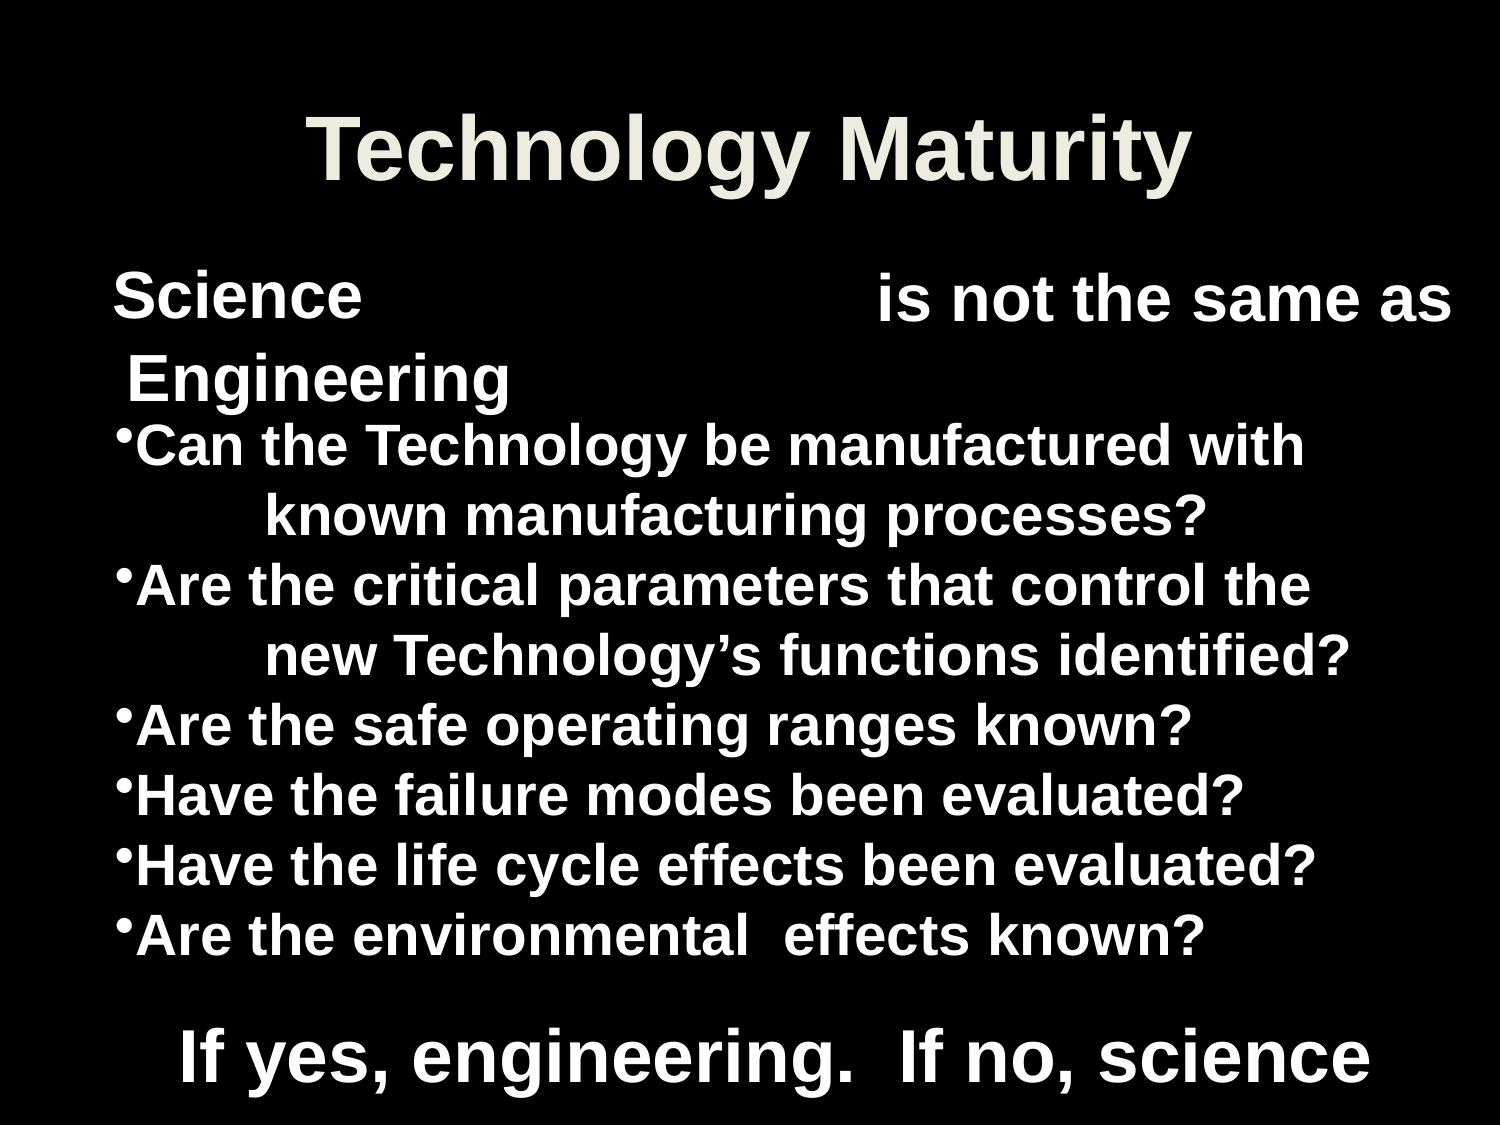

Technology Maturity
Science
						is not the same as Engineering

Can the Technology be manufactured with
	known manufacturing processes?
Are the critical parameters that control the
	new Technology’s functions identified?
Are the safe operating ranges known?
Have the failure modes been evaluated?
Have the life cycle effects been evaluated?
Are the environmental  effects known?

If yes, engineering.  If no, science